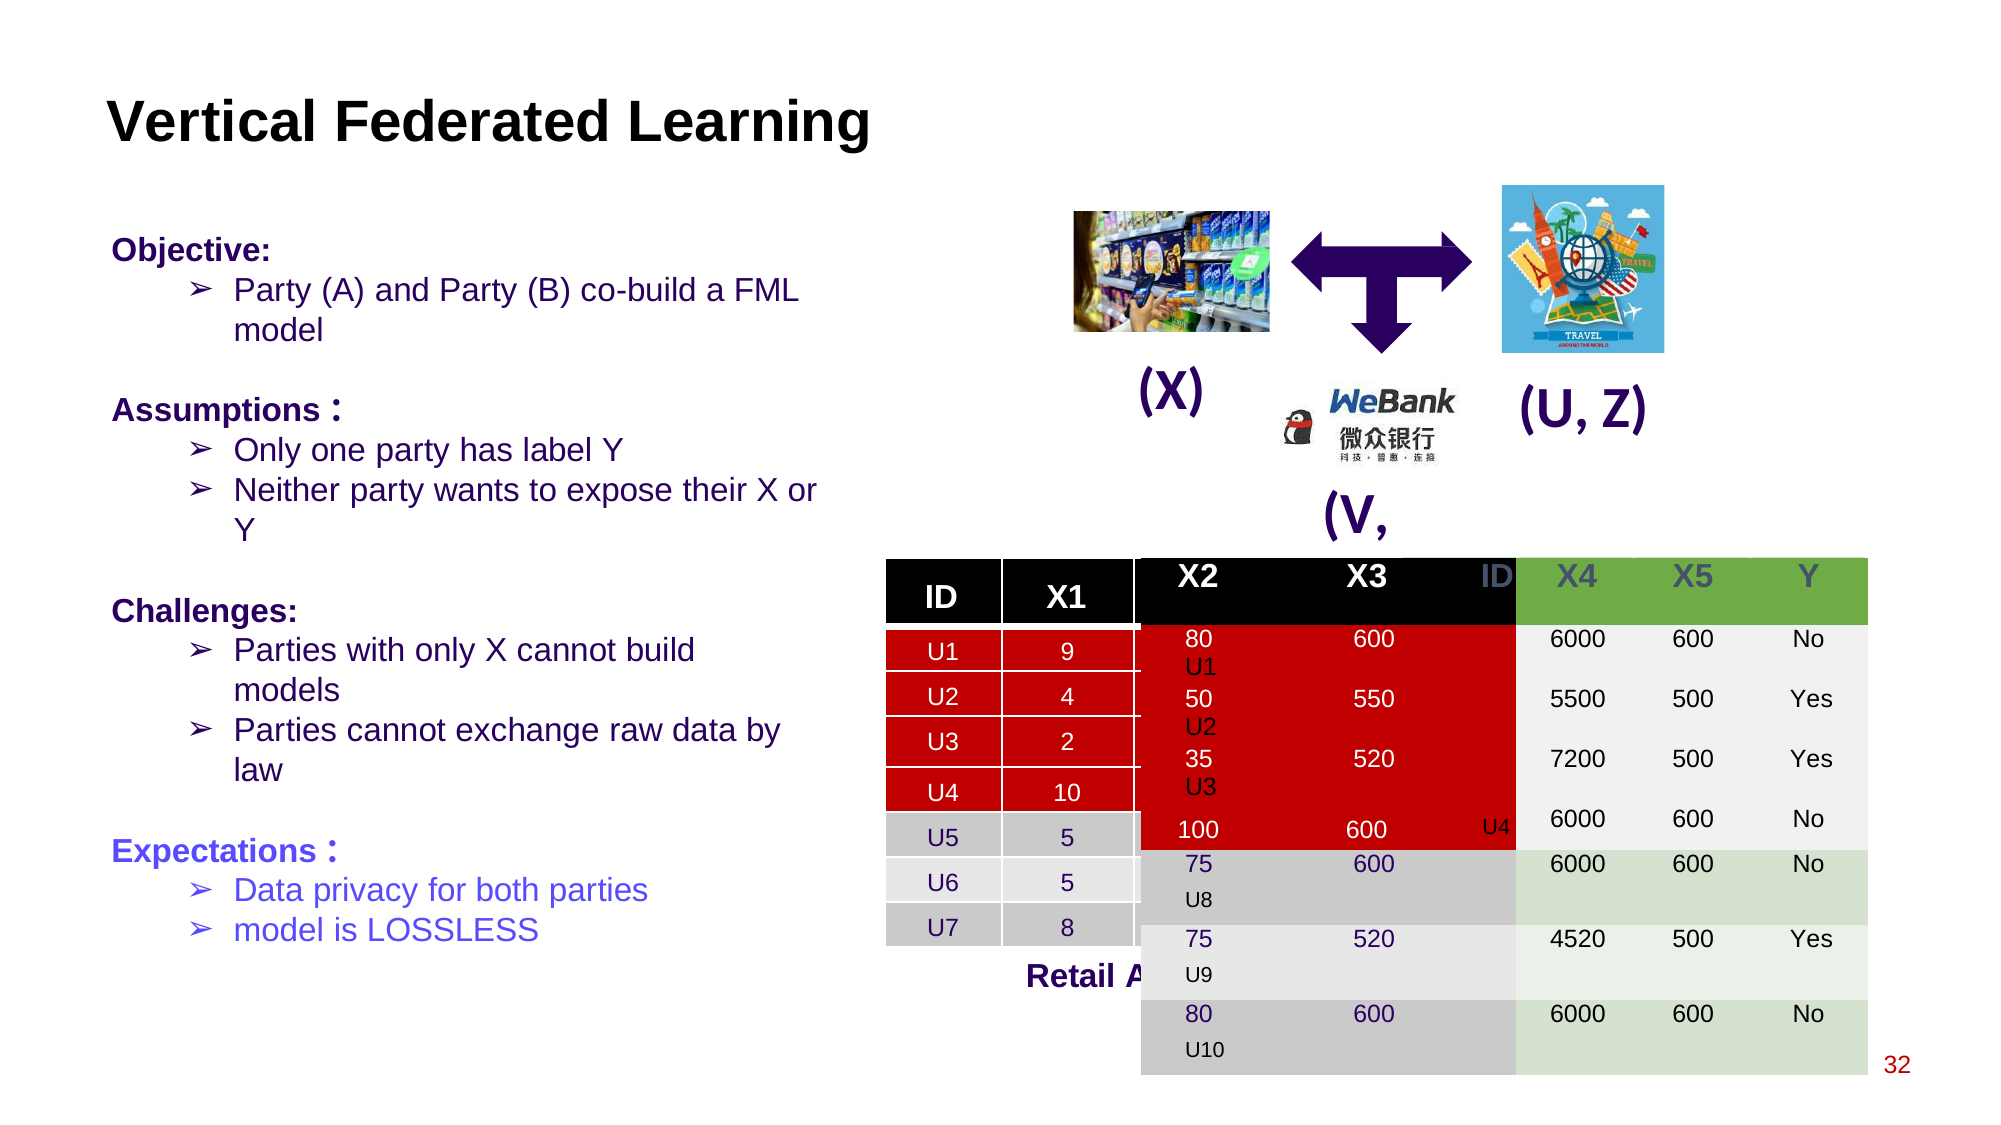

# Vertical Federated Learning

Objective:
Party (A) and Party (B) co-build a FML model

(X)
(U, Z)
Assumptions：
Only one party has label Y
Neither party wants to expose their X or Y
(V, Y)

| X2 X3 ID | X4 | X5 | Y |
| --- | --- | --- | --- |
| 80 600 U1 | 6000 | 600 | No |
| 50 550 U2 | 5500 | 500 | Yes |
| 35 520 U3 | 7200 | 500 | Yes |
| 100 600 U4 | 6000 | 600 | No |
| 75 600 U8 | 6000 | 600 | No |
| 75 520 U9 | 4520 | 500 | Yes |
| 80 600 U10 | 6000 | 600 | No |

ID
X1
Challenges:
Parties with only X cannot build models
Parties cannot exchange raw data by law

U1
9

U2
4

U3
2

U4
10

U5
5
Expectations：
Data privacy for both parties
model is LOSSLESS

U6
5

U7
8

Retail A Data
Bank B Data
32